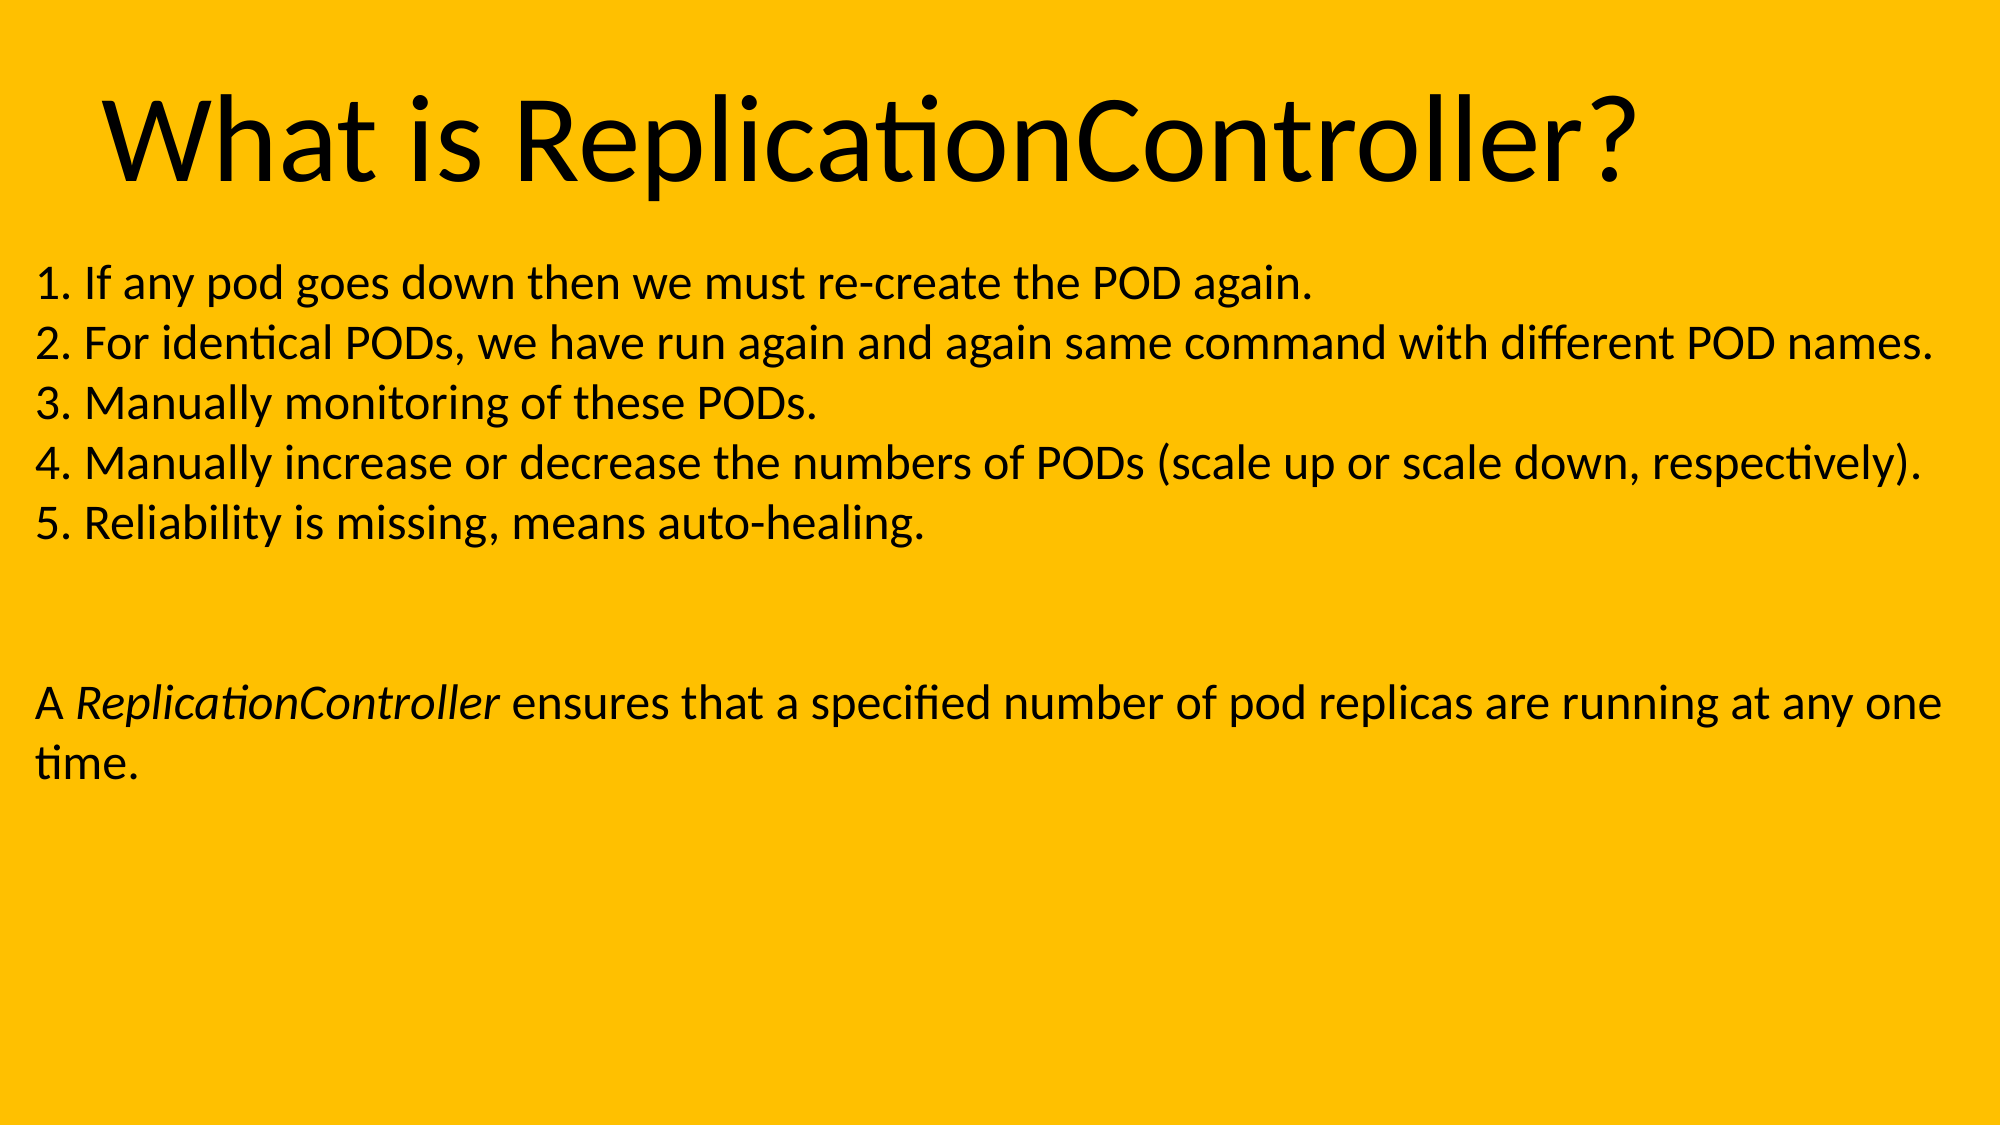

# What is ReplicationController?
1. If any pod goes down then we must re-create the POD again.
2. For identical PODs, we have run again and again same command with different POD names.
3. Manually monitoring of these PODs.
4. Manually increase or decrease the numbers of PODs (scale up or scale down, respectively).
5. Reliability is missing, means auto-healing.

A ReplicationController ensures that a specified number of pod replicas are running at any one time.